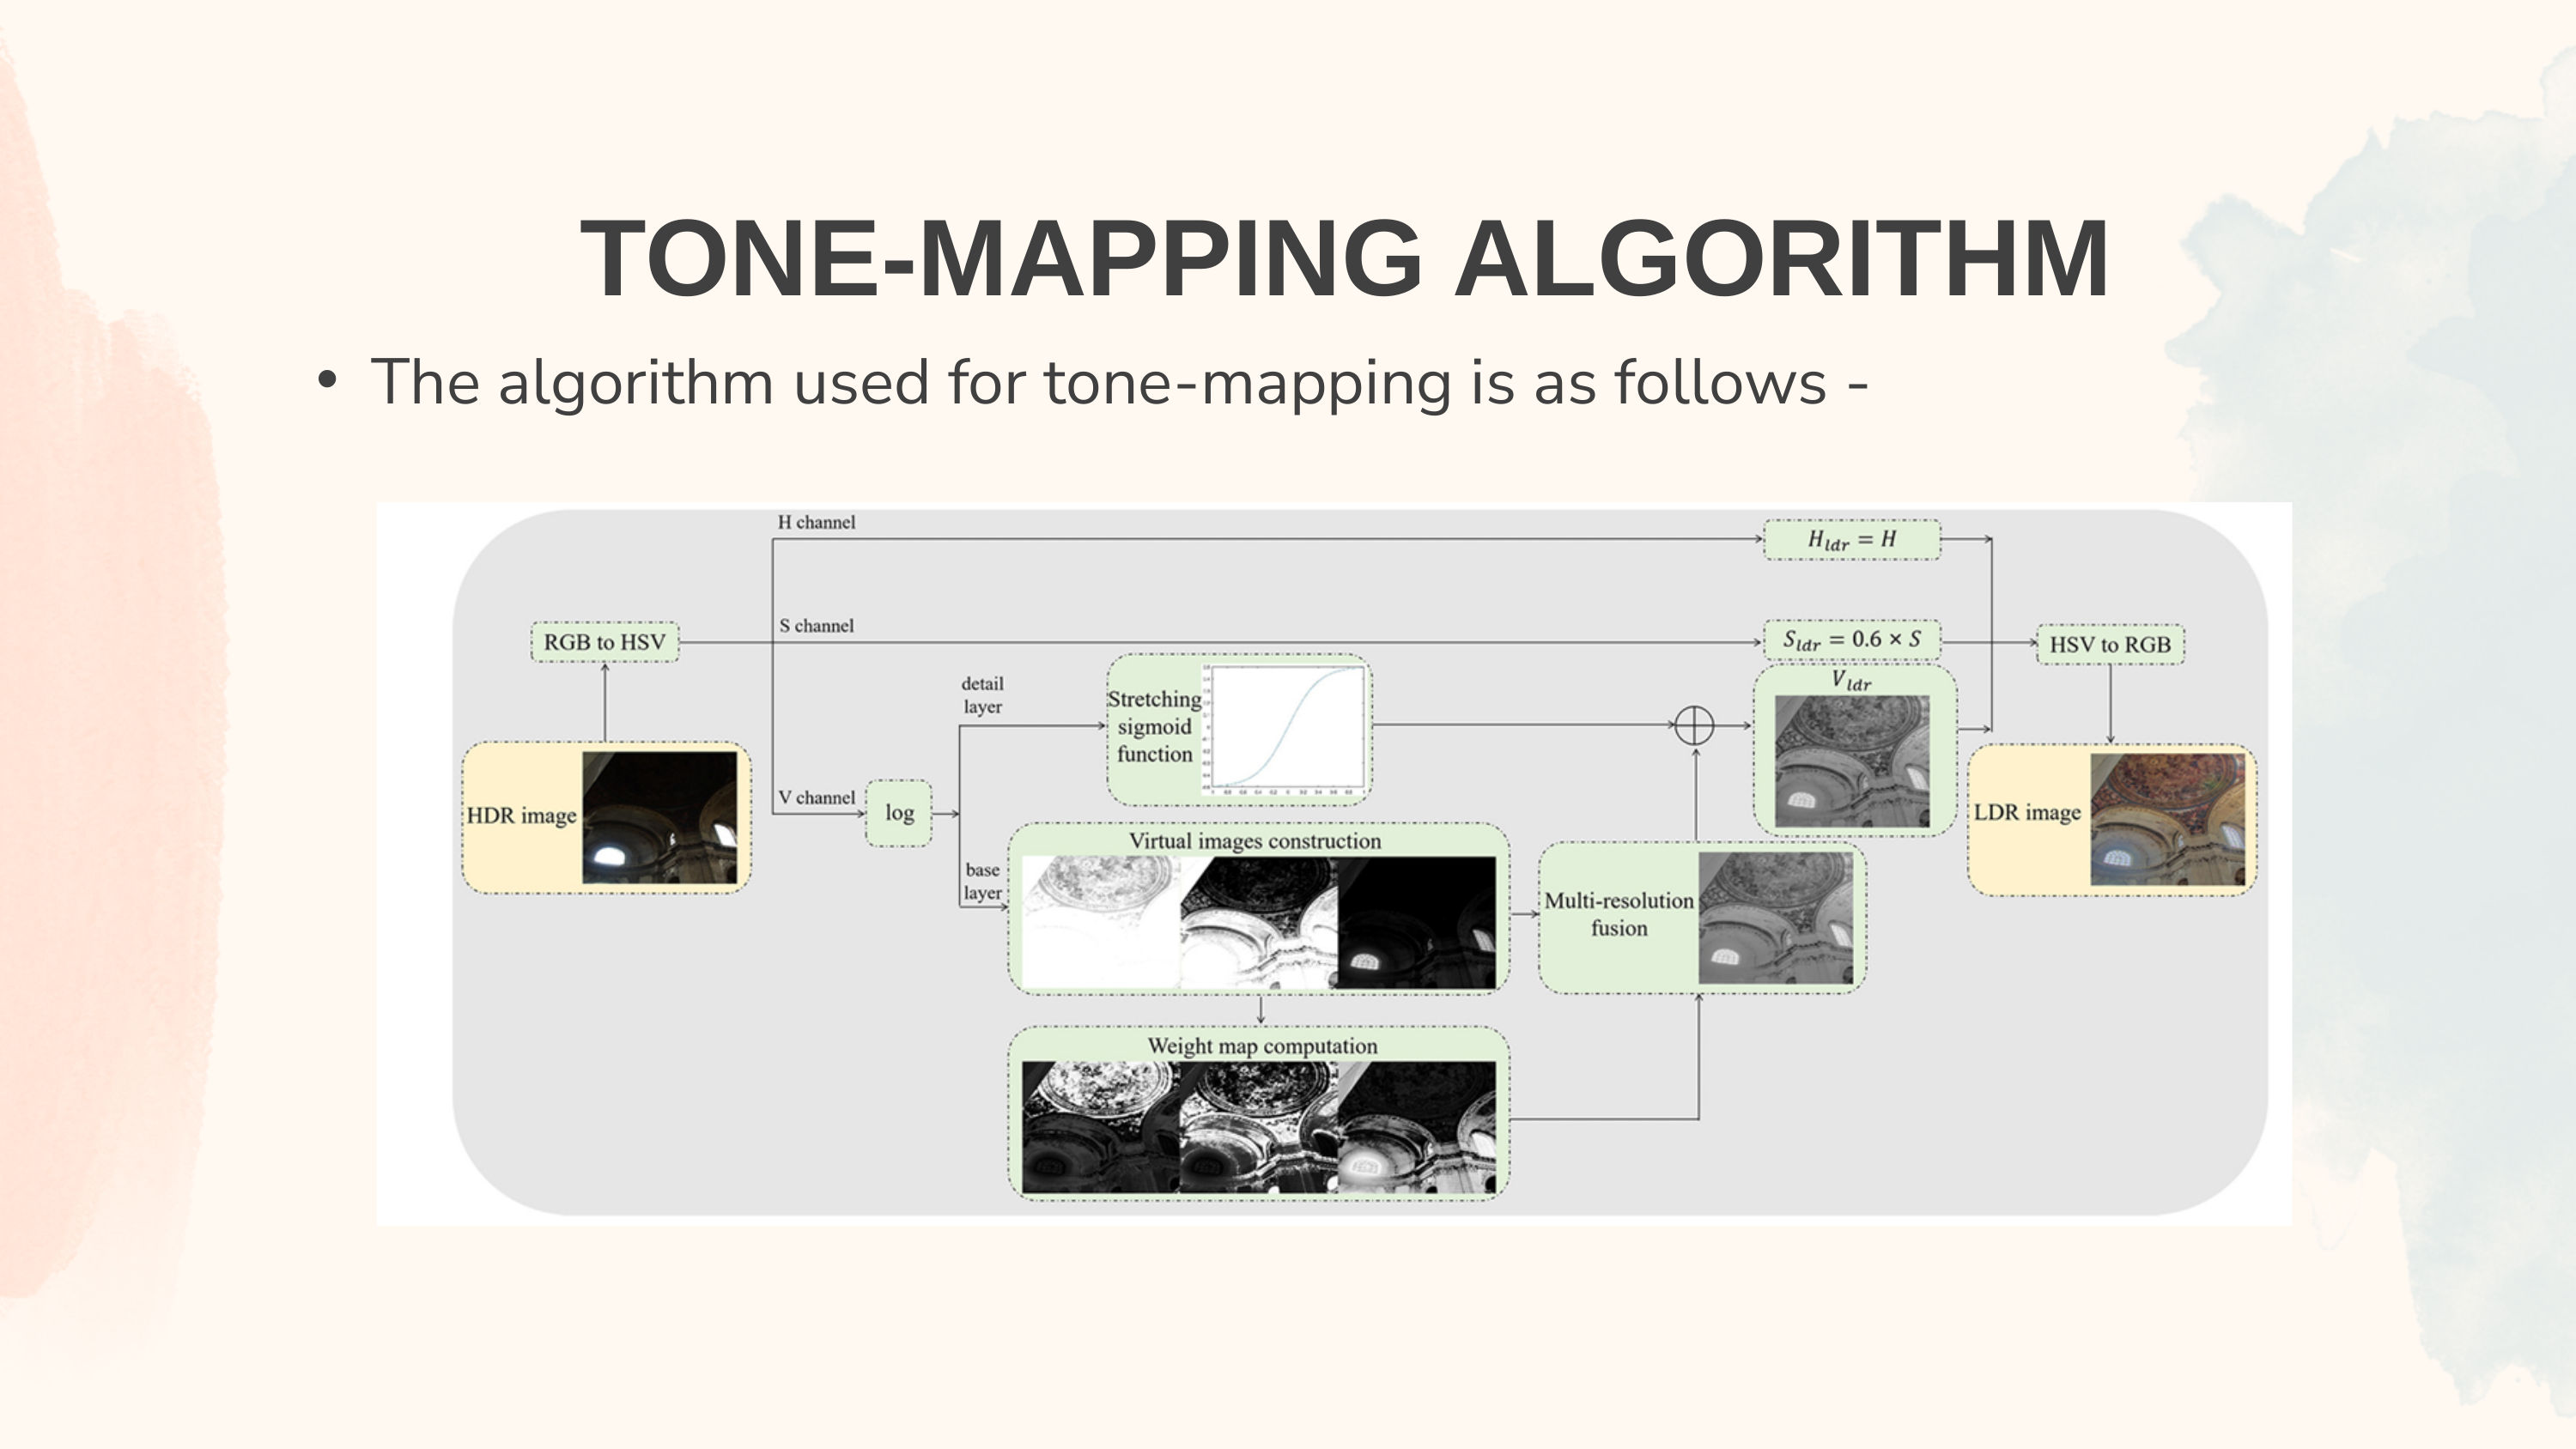

TONE-MAPPING ALGORITHM
The algorithm used for tone-mapping is as follows -